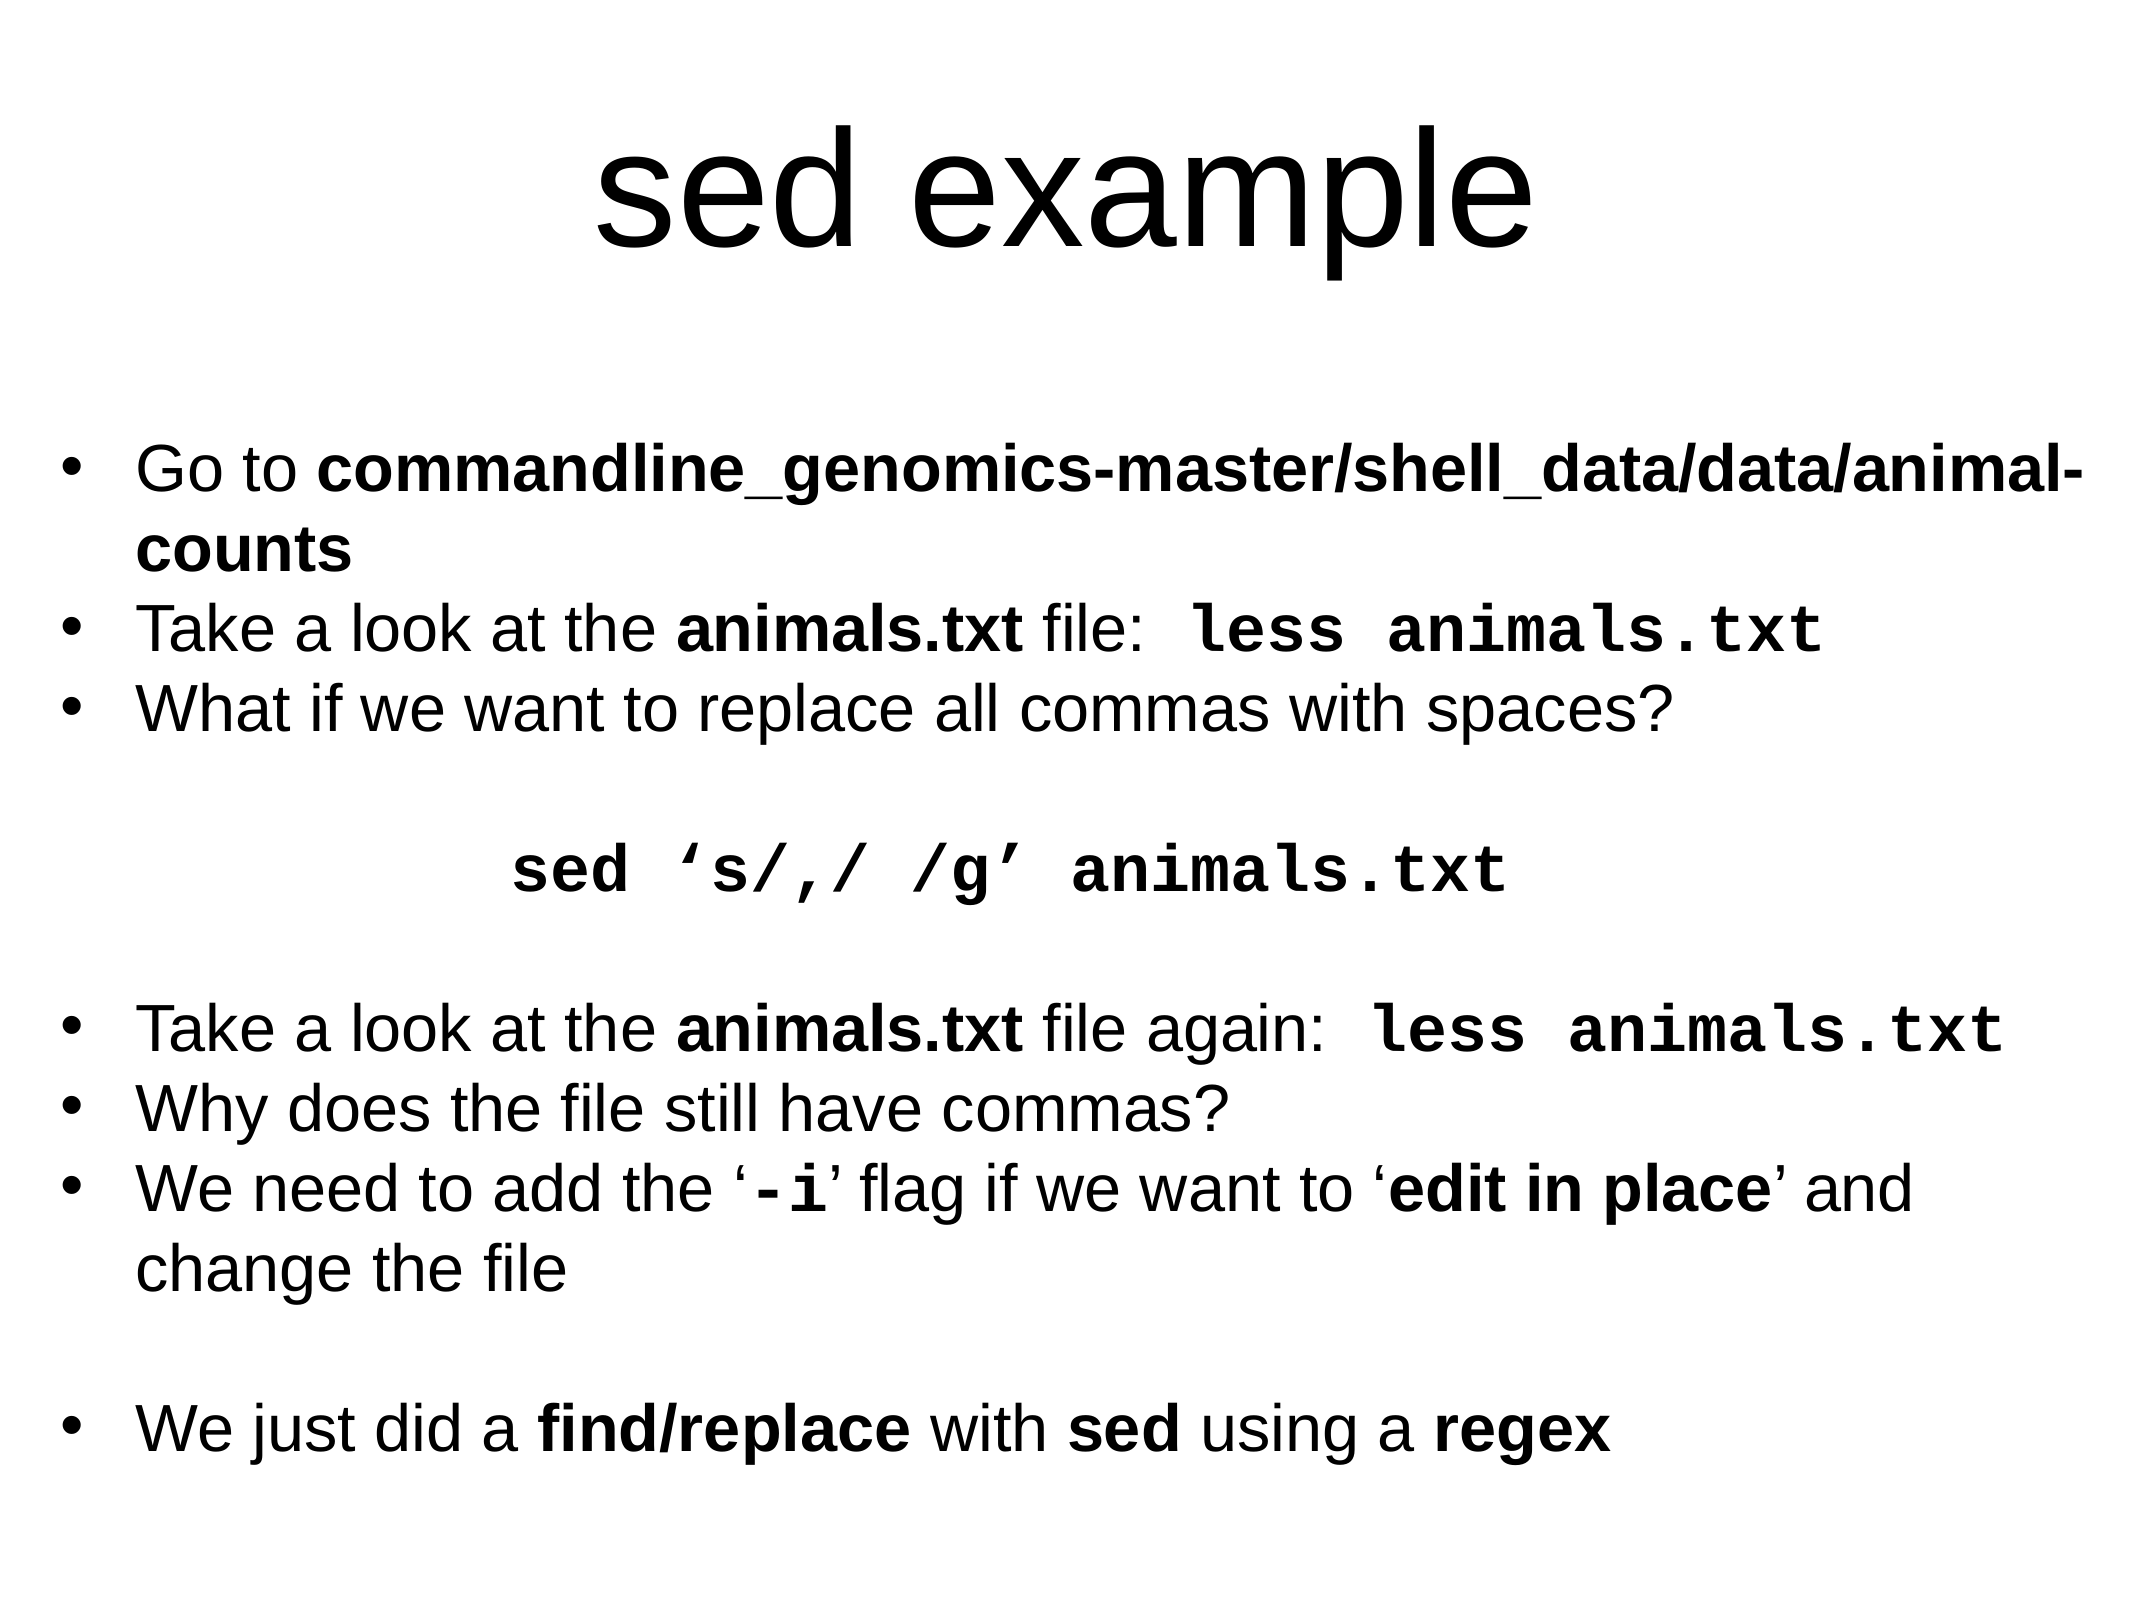

sed example
Go to commandline_genomics-master/shell_data/data/animal-counts
Take a look at the animals.txt file: less animals.txt
What if we want to replace all commas with spaces?

			sed ‘s/,/ /g’ animals.txt

Take a look at the animals.txt file again: less animals.txt
Why does the file still have commas?
We need to add the ‘-i’ flag if we want to ‘edit in place’ and change the file

We just did a find/replace with sed using a regex